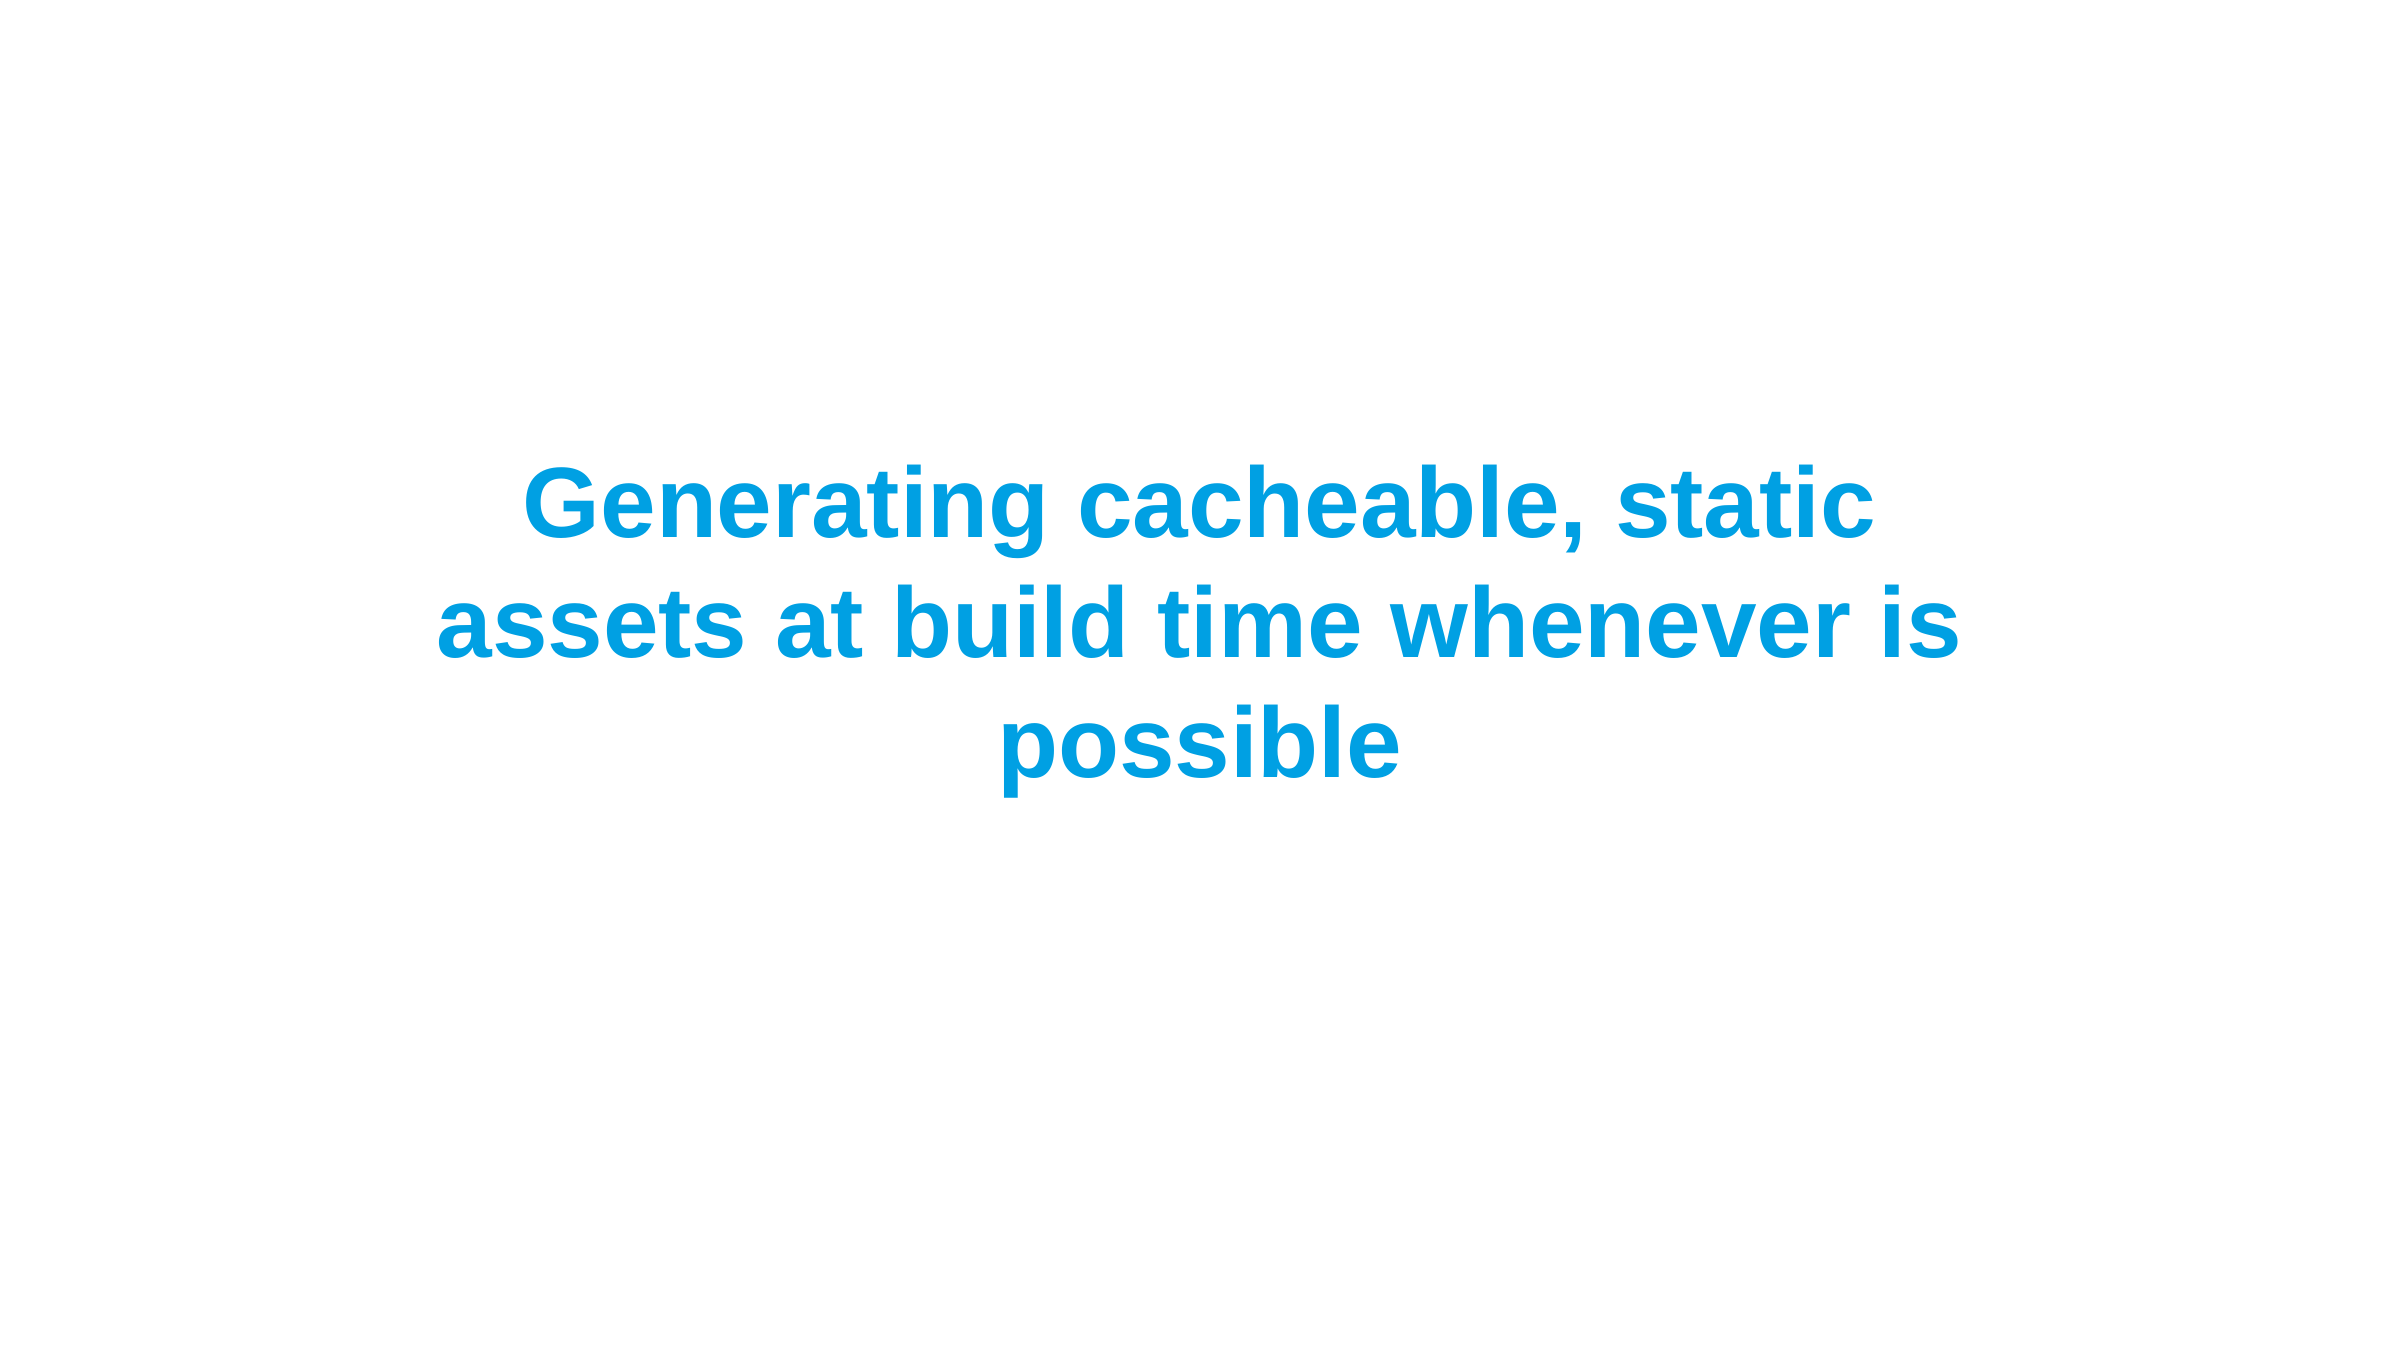

Generating cacheable, static assets at build time whenever is possible